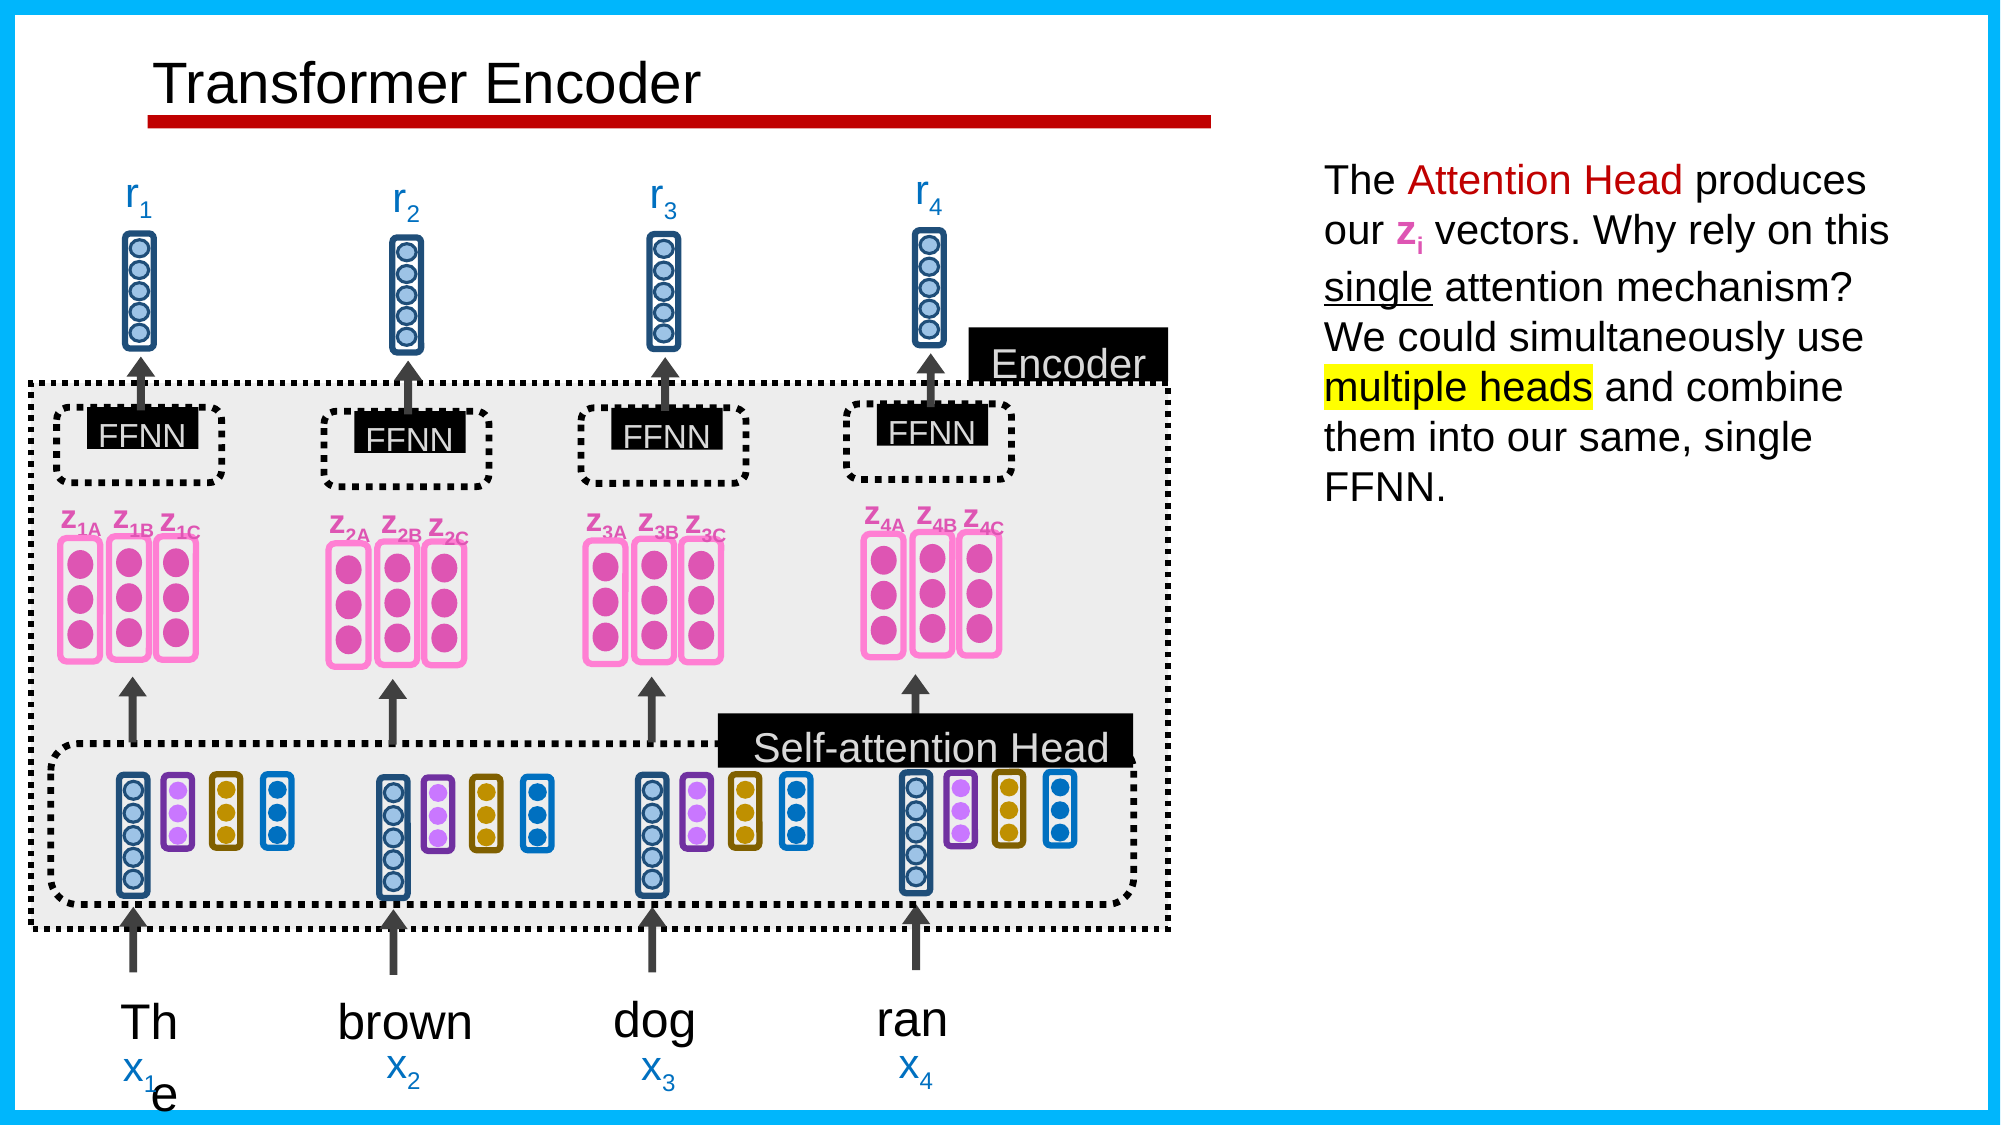

# Transformer Encoder

The Attention Head produces our zi vectors. Why rely on this single attention mechanism? We could simultaneously use multiple heads and combine them into our same, single FFNN.
r4
r1
r3
r2

Encoder

FFNN
FFNN
FFNN
FFNN

z4A
z4B
z4C
z1A
z1B
z3A
z3B
z1C
z3C
z2A
z2B
z2C

Self-attention Head

ran
dog
The
brown
x2
x4
x3
x1